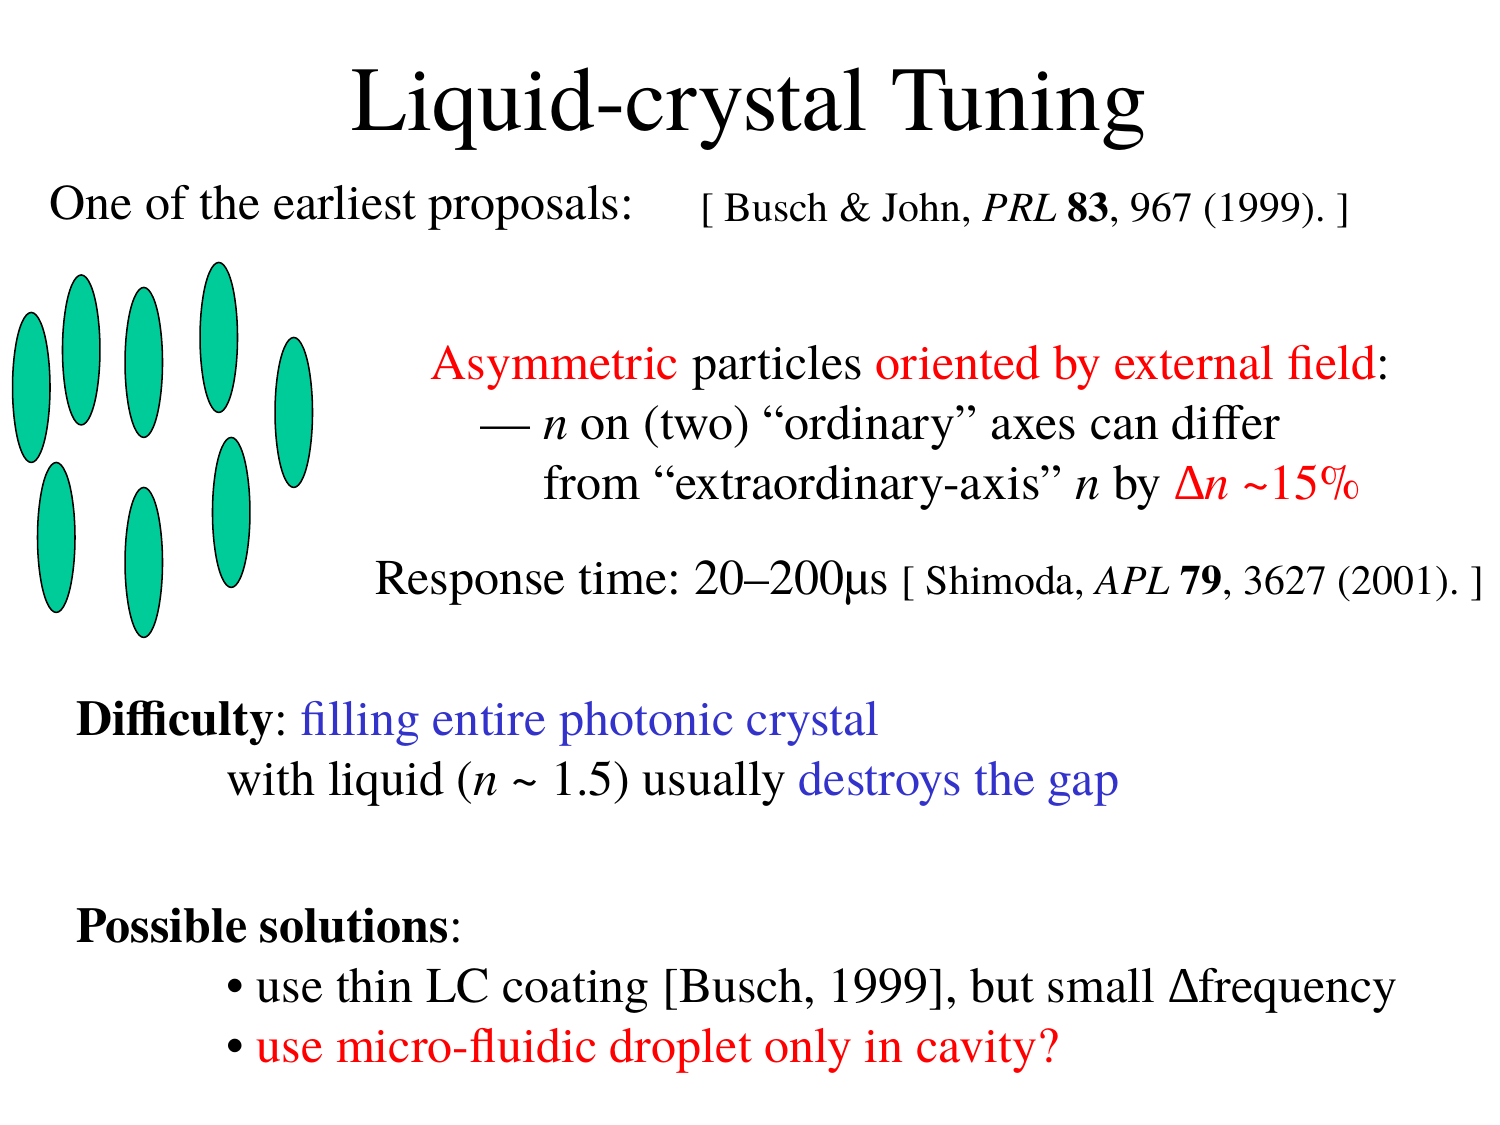

# Liquid-crystal Tuning
One of the earliest proposals:
[ Busch & John, PRL 83, 967 (1999). ]

Asymmetric particles oriented by external field:
    — n on (two) “ordinary” axes can differ
         from “extraordinary-axis” n by ∆n ~15%

Response time: 20–200µs [ Shimoda, APL 79, 3627 (2001). ]
Difficulty: filling entire photonic crystal
	with liquid (n ~ 1.5) usually destroys the gap
Possible solutions:
	• use thin LC coating [Busch, 1999], but small ∆frequency
	• use micro-fluidic droplet only in cavity?